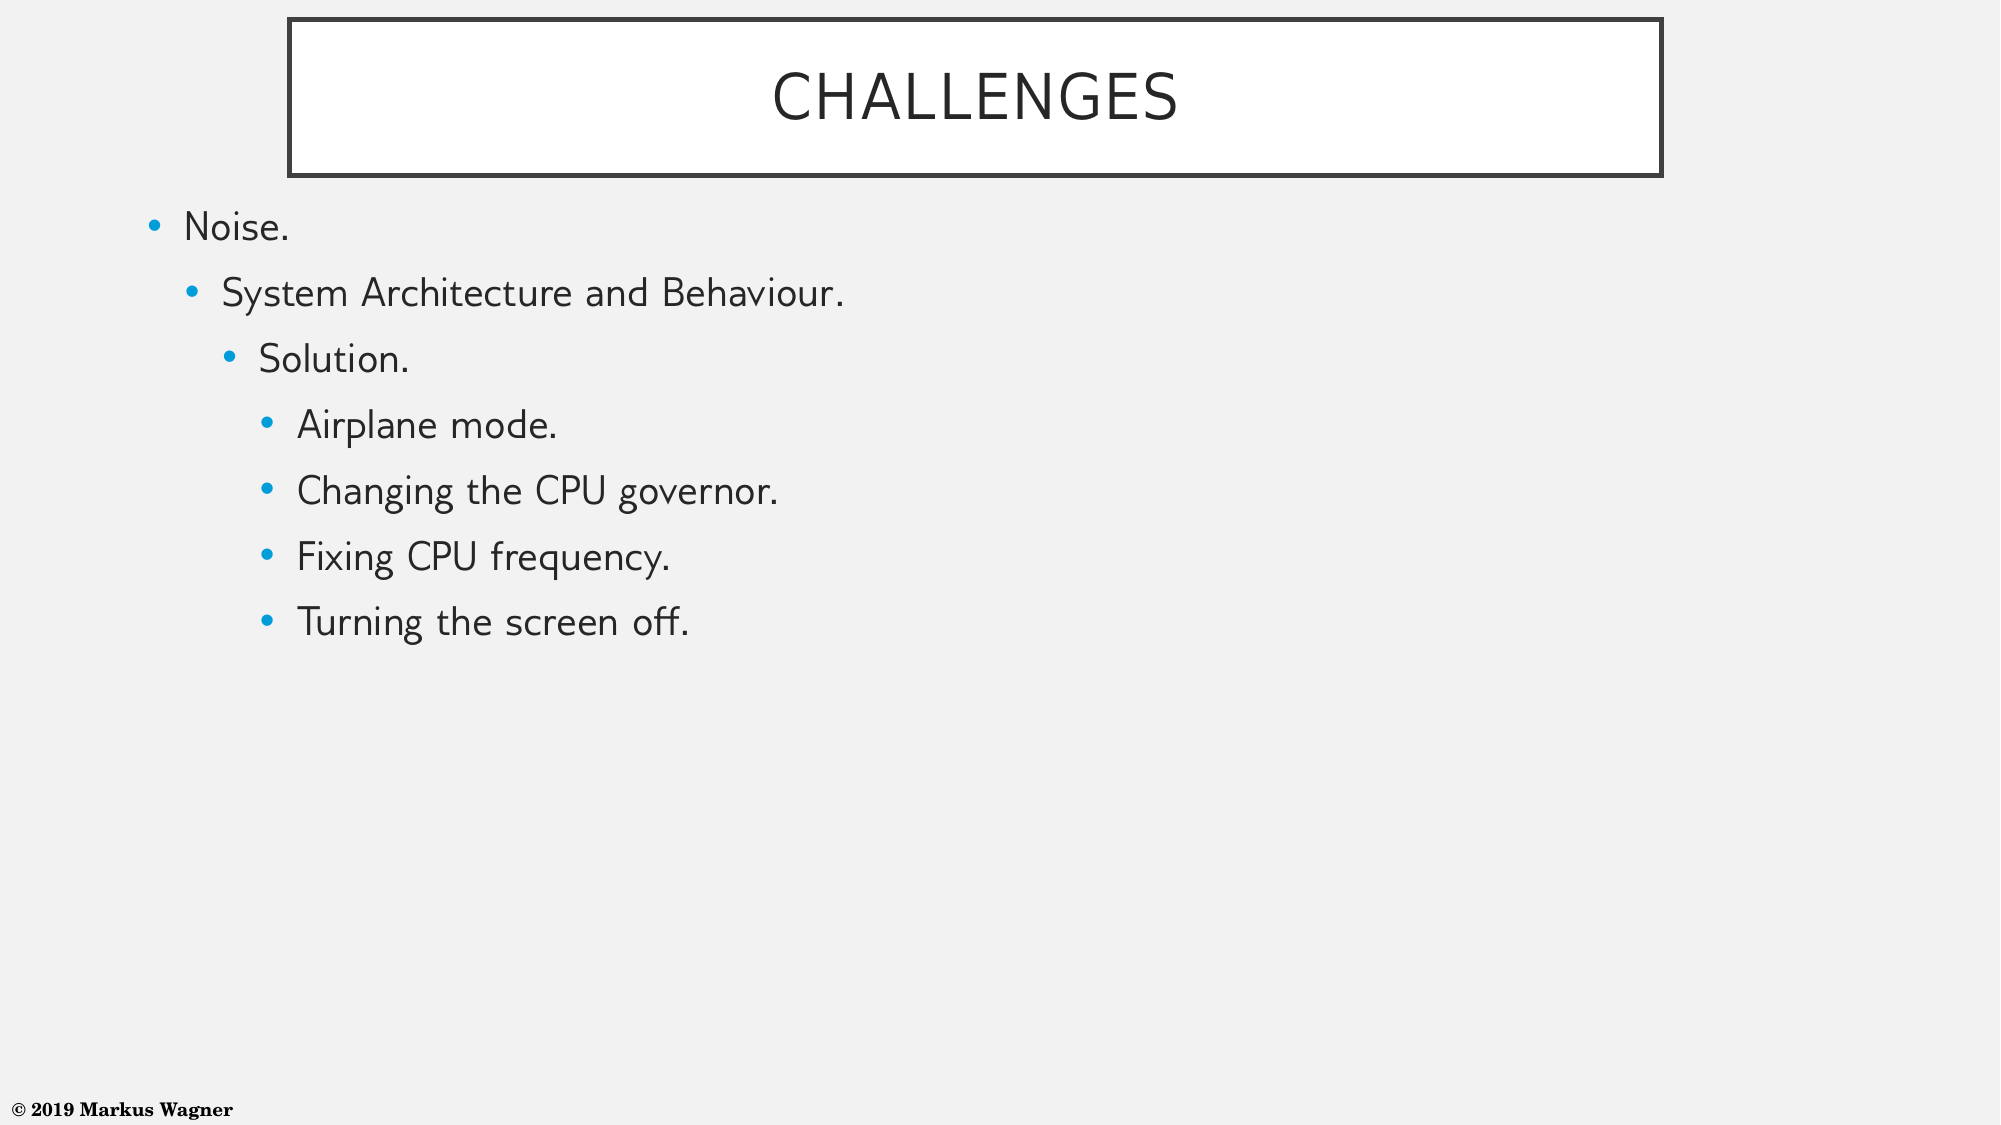

# challenges
Noise.
System Architecture and Behaviour.
Solution.
Airplane mode.
Changing the CPU governor.
Fixing CPU frequency.
Turning the screen off.